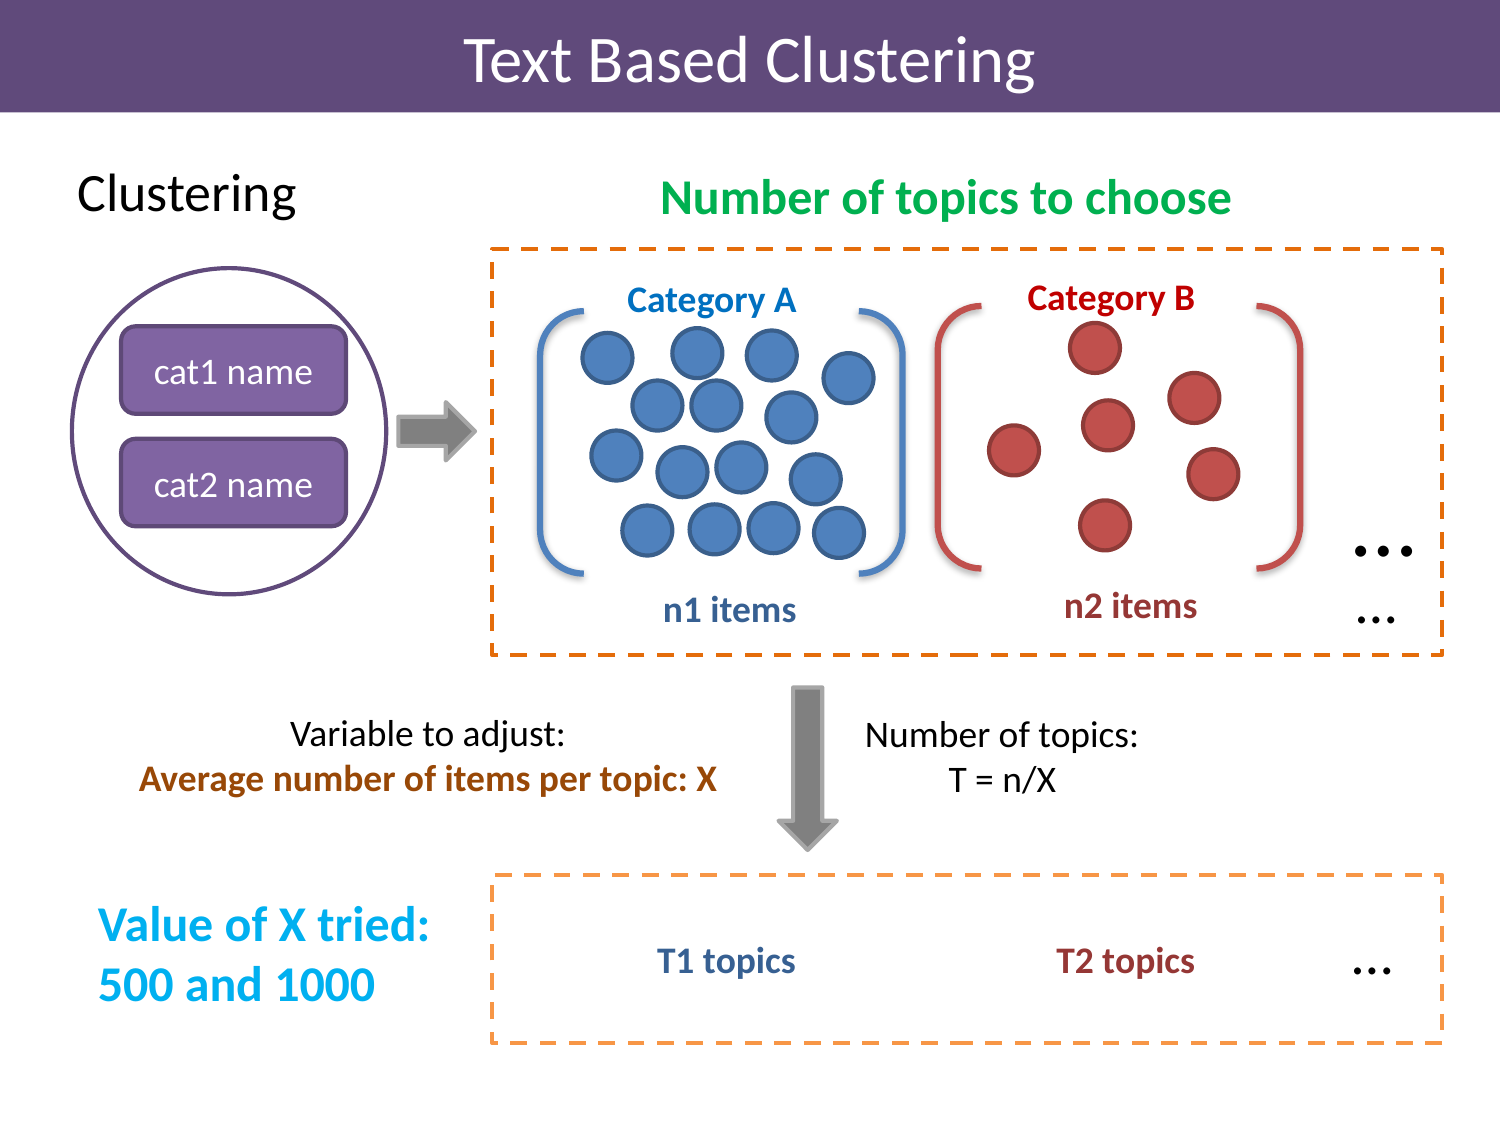

Text Based Clustering
# Clustering
Number of topics to choose

Category B

Category A

…
…
n2 items
n1 items

cat1 name
cat2 name

Variable to adjust:
Average number of items per topic: X
Number of topics:
T = n/X

…
T1 topics
T2 topics
Value of X tried:
500 and 1000